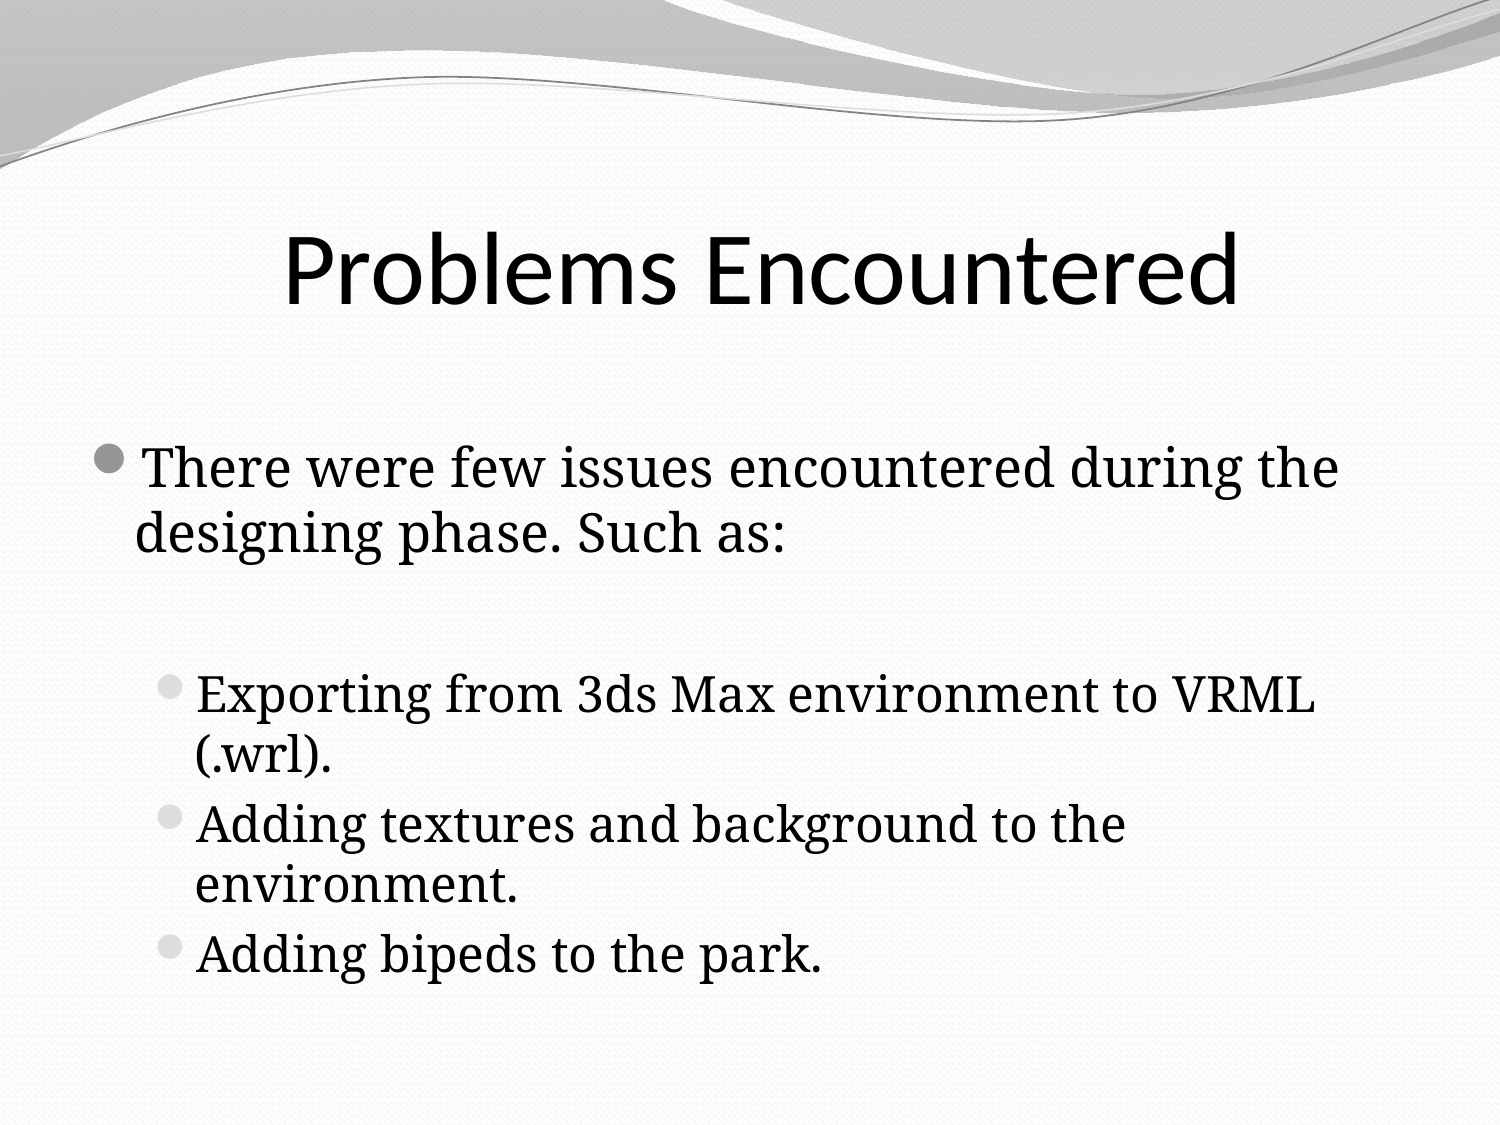

# Problems Encountered

There were few issues encountered during the designing phase. Such as:

Exporting from 3ds Max environment to VRML (.wrl).
Adding textures and background to the environment.
Adding bipeds to the park.